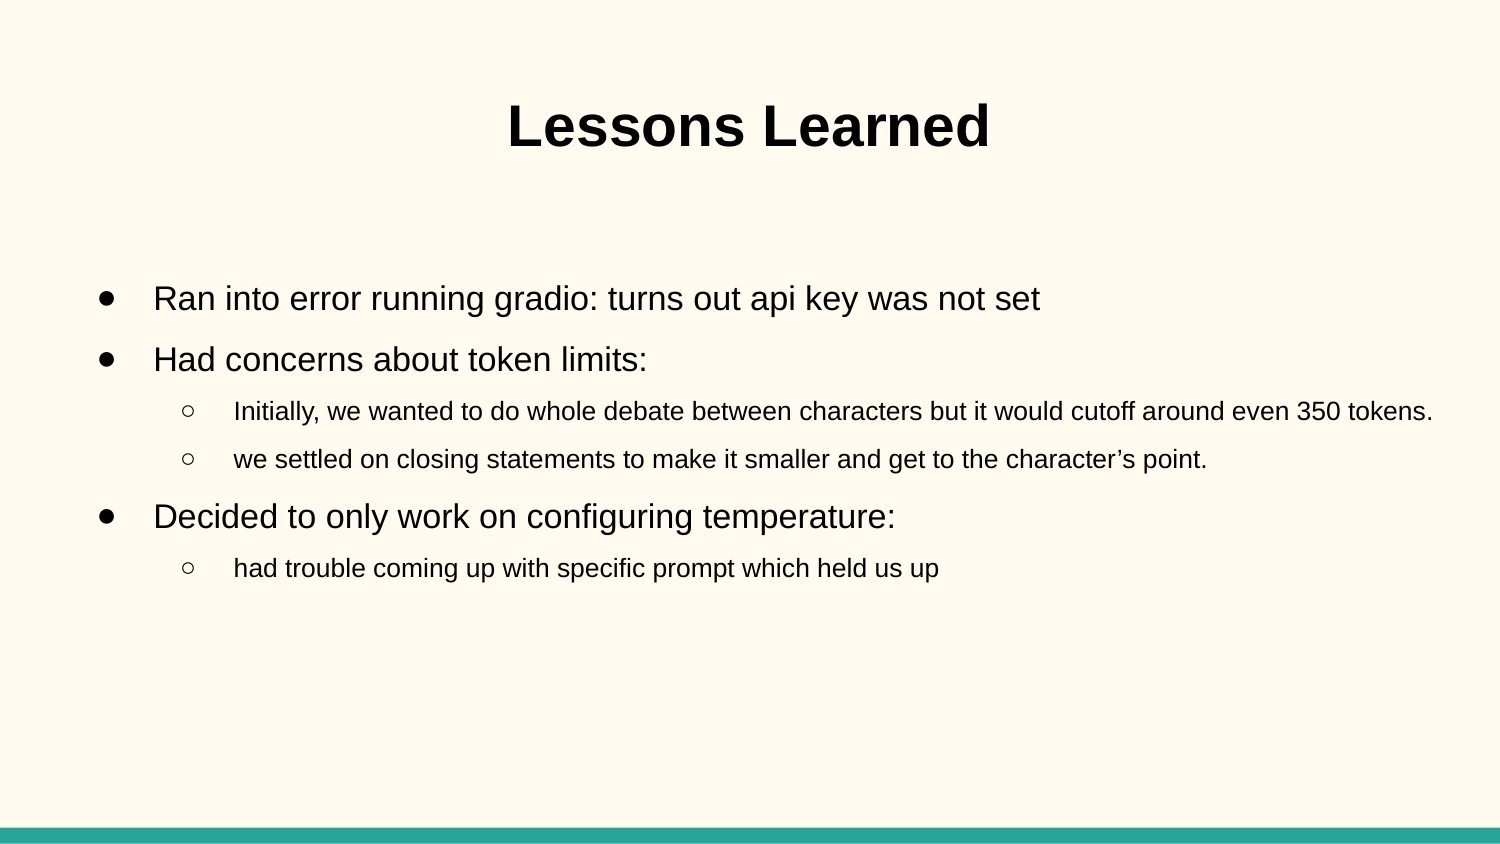

# Lessons Learned
Ran into error running gradio: turns out api key was not set
Had concerns about token limits:
Initially, we wanted to do whole debate between characters but it would cutoff around even 350 tokens.
we settled on closing statements to make it smaller and get to the character’s point.
Decided to only work on configuring temperature:
had trouble coming up with specific prompt which held us up